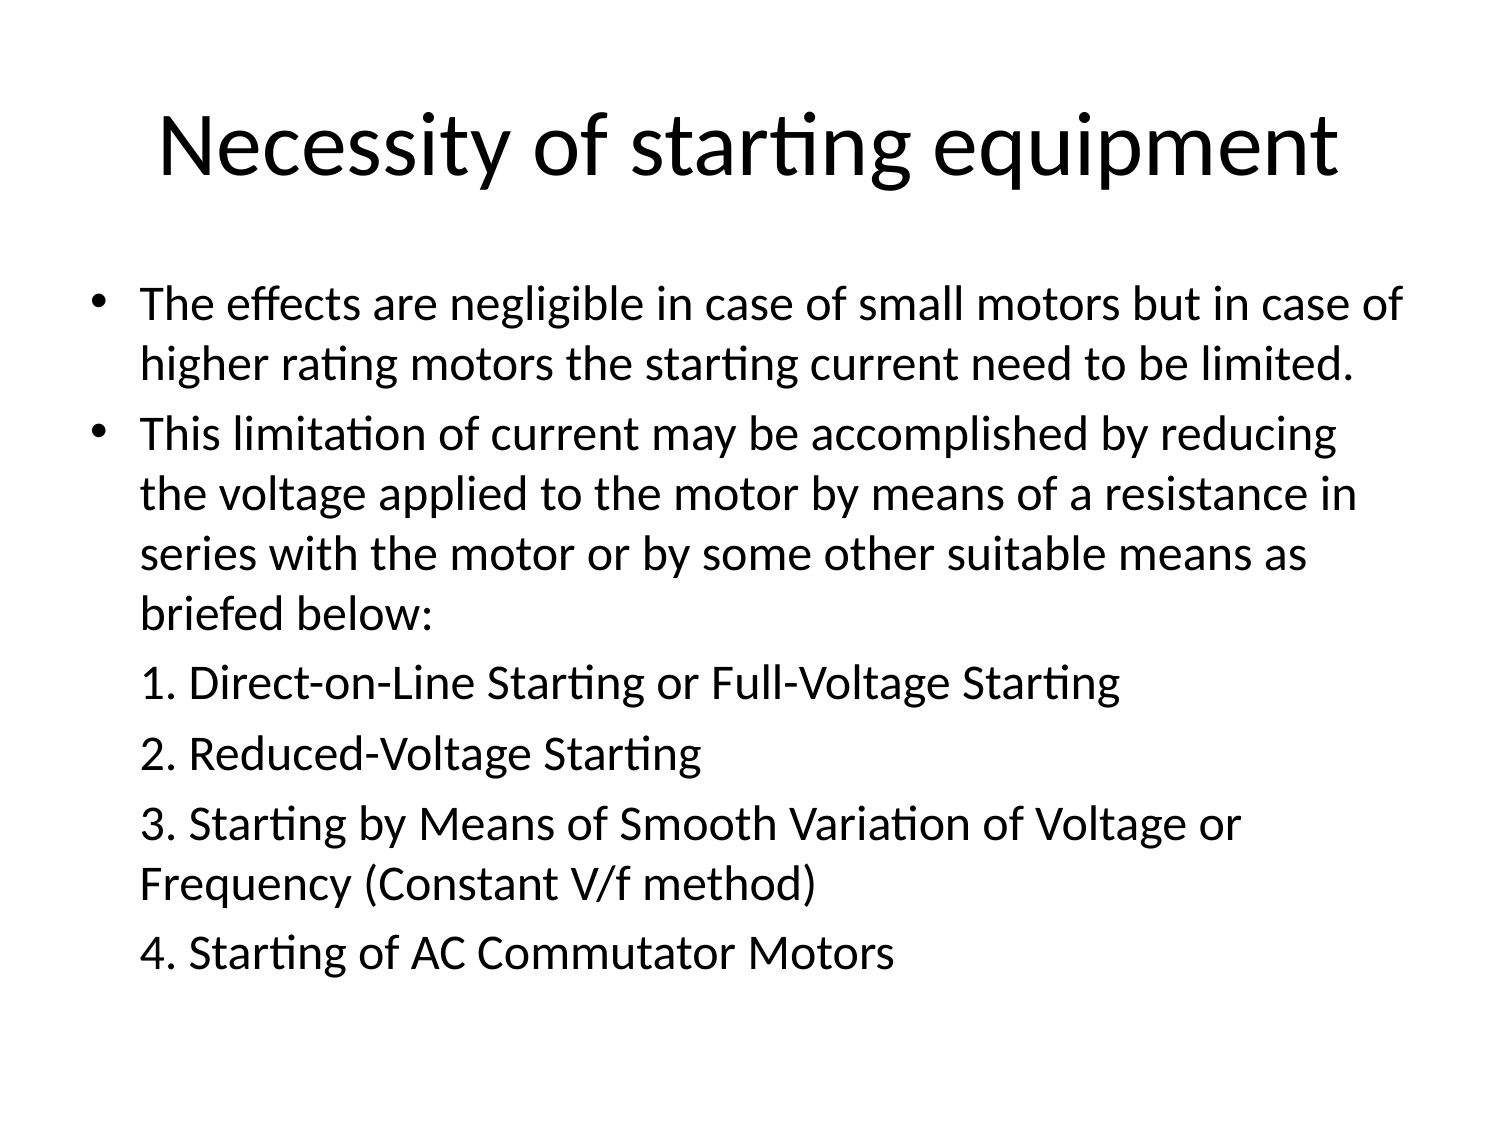

# Necessity of starting equipment
The effects are negligible in case of small motors but in case of higher rating motors the starting current need to be limited.
This limitation of current may be accomplished by reducing the voltage applied to the motor by means of a resistance in series with the motor or by some other suitable means as briefed below:
	1. Direct-on-Line Starting or Full-Voltage Starting
	2. Reduced-Voltage Starting
	3. Starting by Means of Smooth Variation of Voltage or Frequency (Constant V/f method)
	4. Starting of AC Commutator Motors